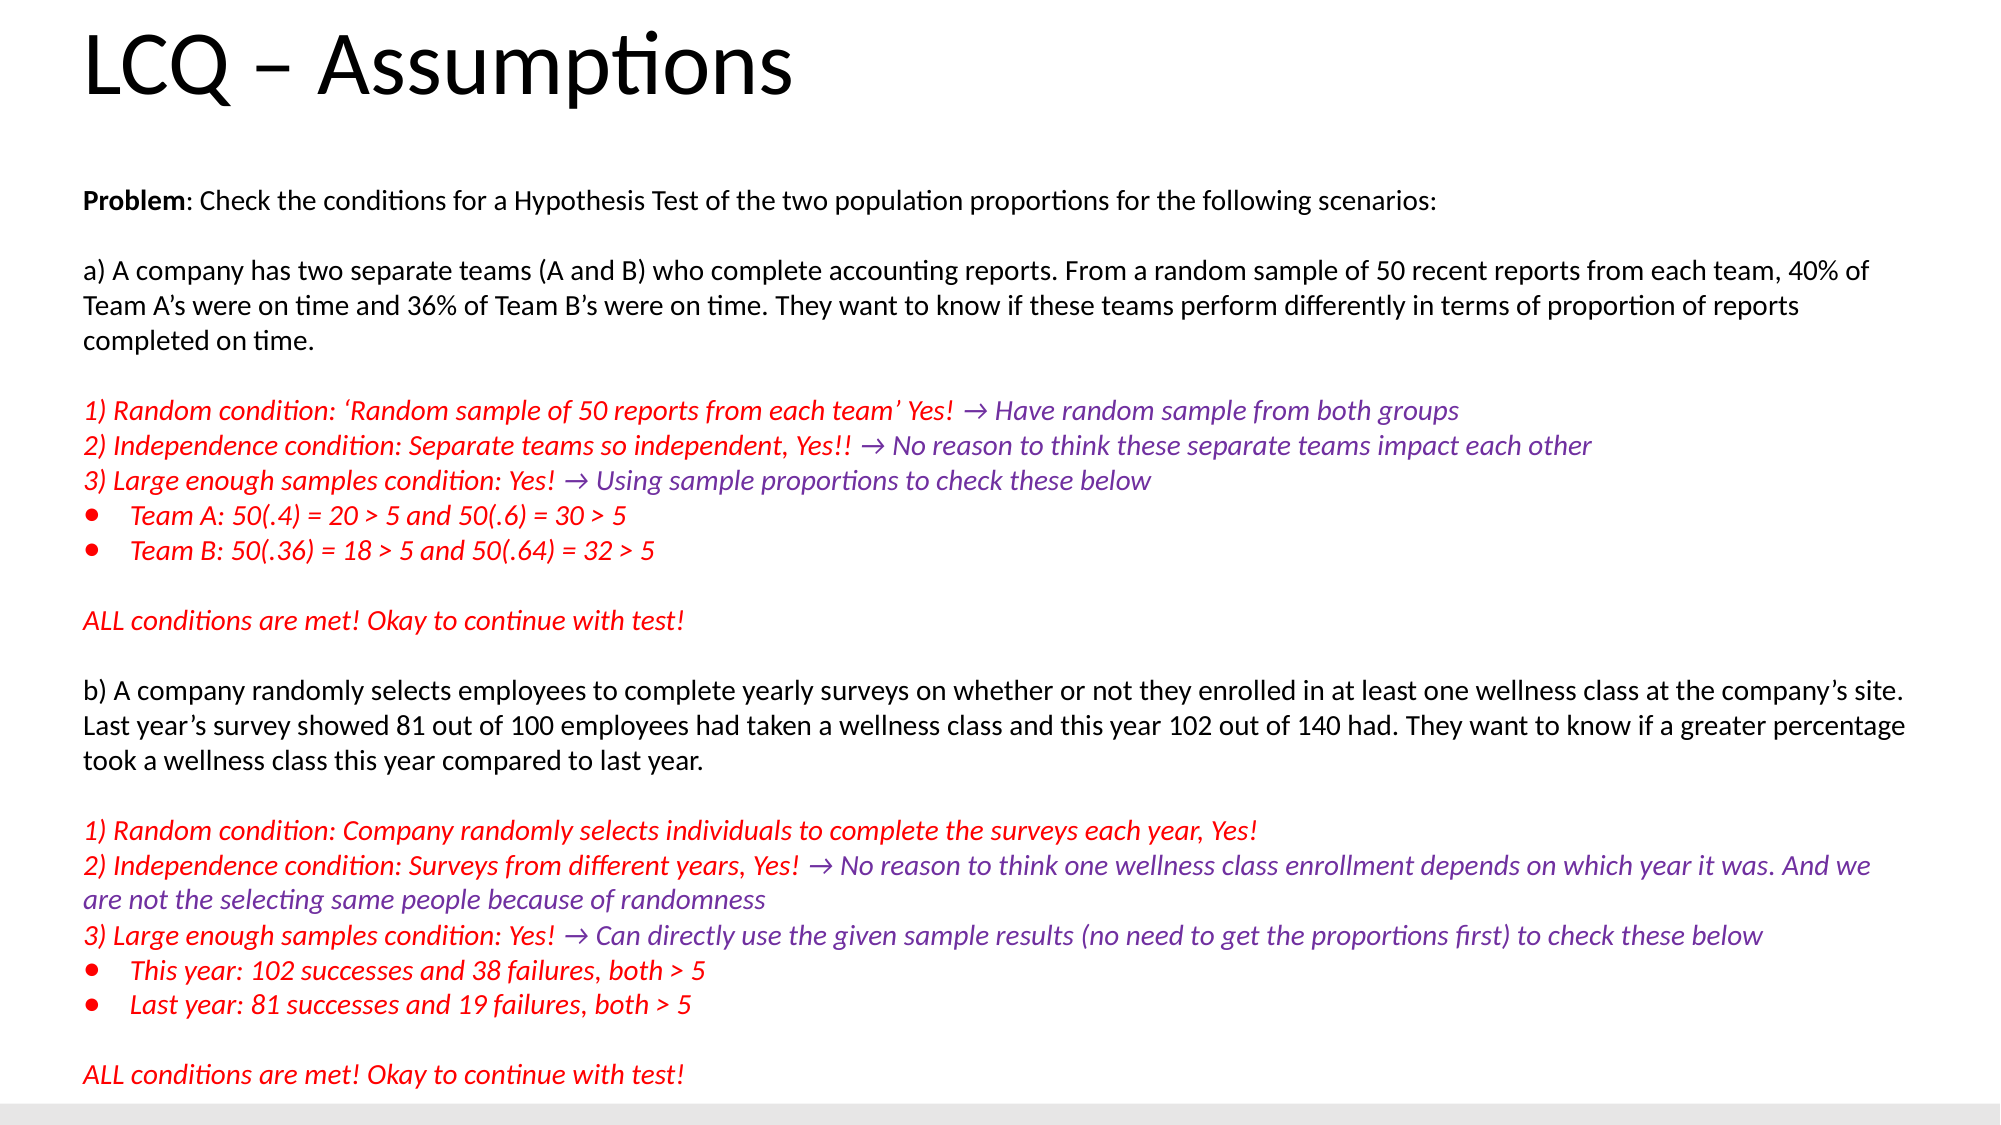

# LCQ – Assumptions
Problem: Check the conditions for a Hypothesis Test of the two population proportions for the following scenarios:

a) A company has two separate teams (A and B) who complete accounting reports. From a random sample of 50 recent reports from each team, 40% of Team A’s were on time and 36% of Team B’s were on time. They want to know if these teams perform differently in terms of proportion of reports completed on time.

1) Random condition: ‘Random sample of 50 reports from each team’ Yes! → Have random sample from both groups
2) Independence condition: Separate teams so independent, Yes!! → No reason to think these separate teams impact each other
3) Large enough samples condition: Yes! → Using sample proportions to check these below
Team A: 50(.4) = 20 > 5 and 50(.6) = 30 > 5
Team B: 50(.36) = 18 > 5 and 50(.64) = 32 > 5

ALL conditions are met! Okay to continue with test!

b) A company randomly selects employees to complete yearly surveys on whether or not they enrolled in at least one wellness class at the company’s site. Last year’s survey showed 81 out of 100 employees had taken a wellness class and this year 102 out of 140 had. They want to know if a greater percentage took a wellness class this year compared to last year.

1) Random condition: Company randomly selects individuals to complete the surveys each year, Yes!
2) Independence condition: Surveys from different years, Yes! → No reason to think one wellness class enrollment depends on which year it was. And we are not the selecting same people because of randomness
3) Large enough samples condition: Yes! → Can directly use the given sample results (no need to get the proportions first) to check these below
This year: 102 successes and 38 failures, both > 5
Last year: 81 successes and 19 failures, both > 5

ALL conditions are met! Okay to continue with test!